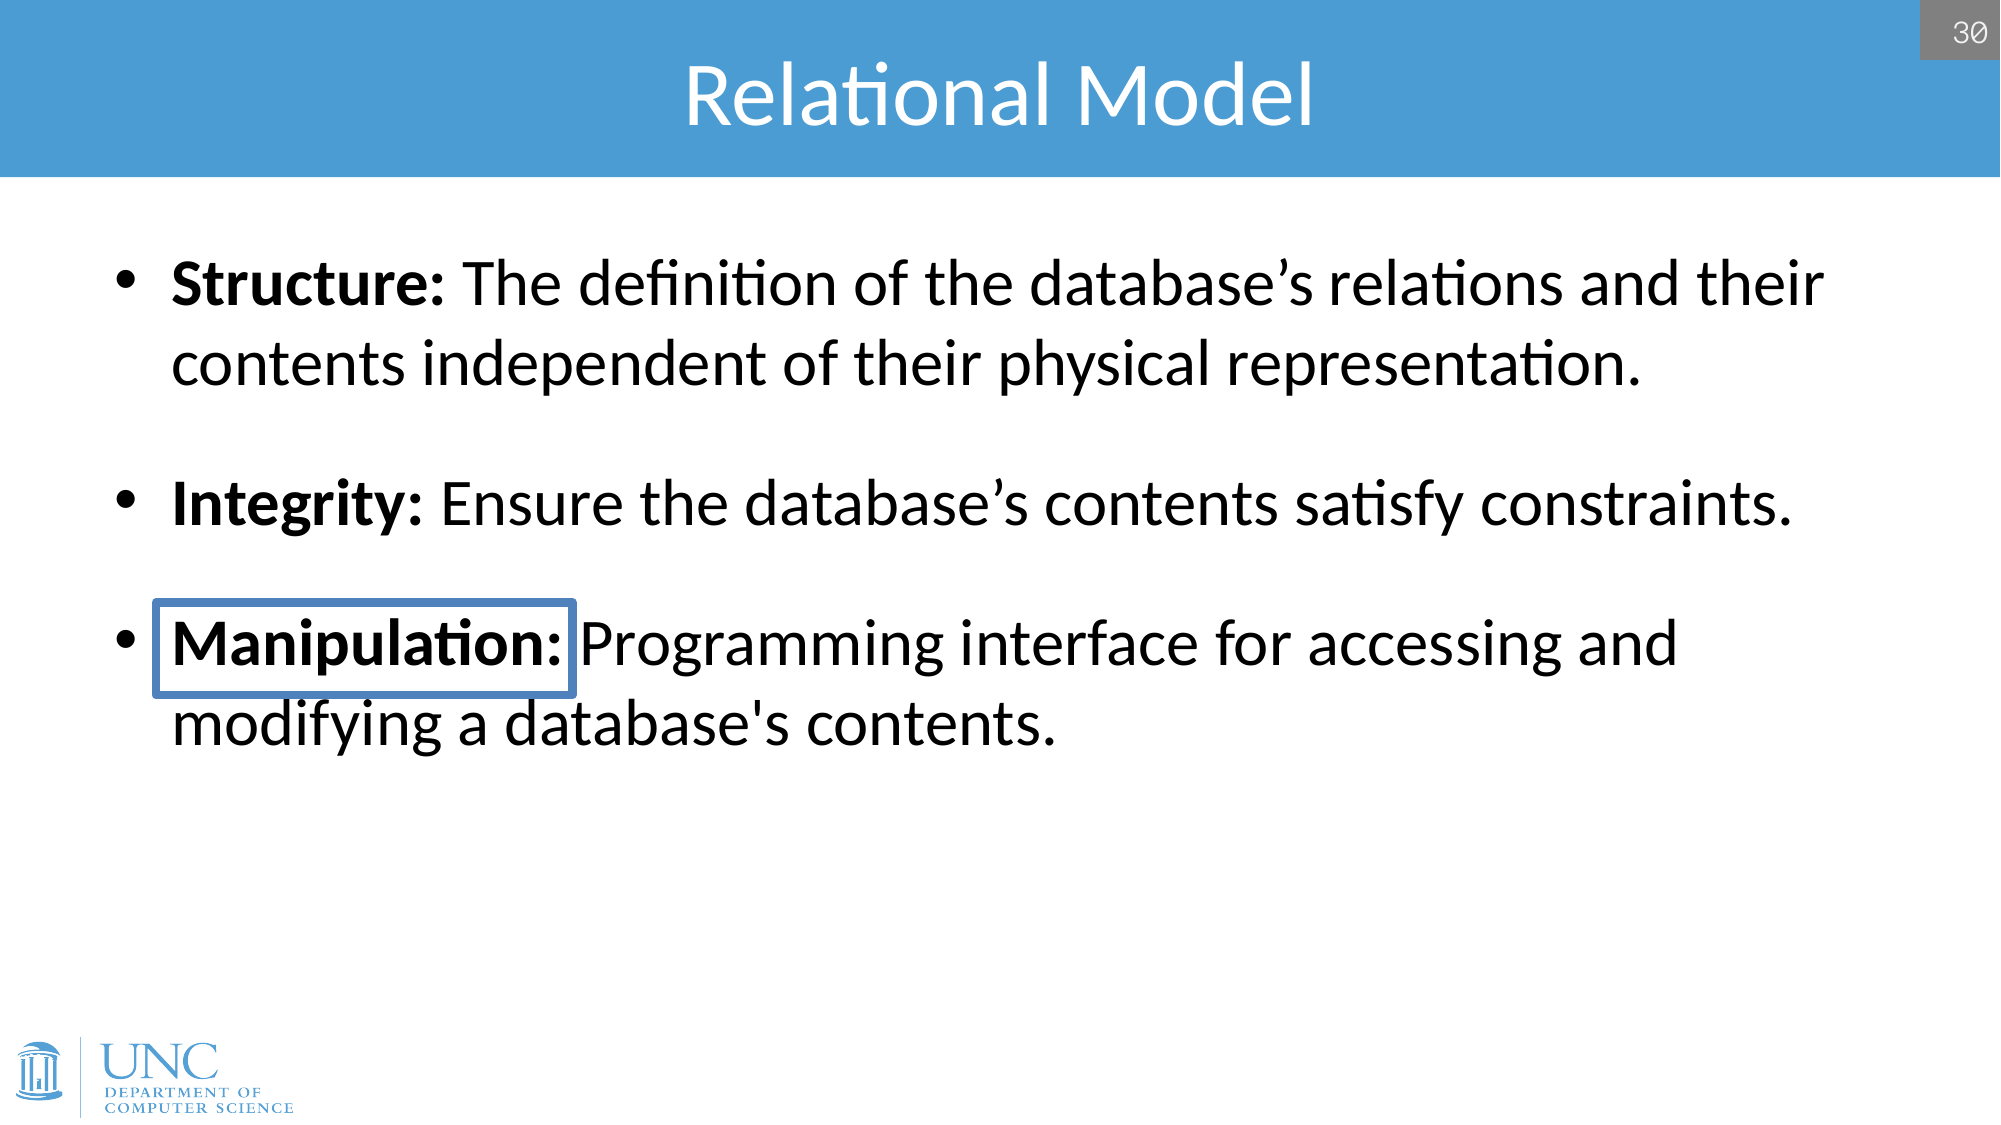

# Relational Model
30
Structure: The definition of the database’s relations and their contents independent of their physical representation.

Integrity: Ensure the database’s contents satisfy constraints.

Manipulation: Programming interface for accessing and modifying a database's contents.